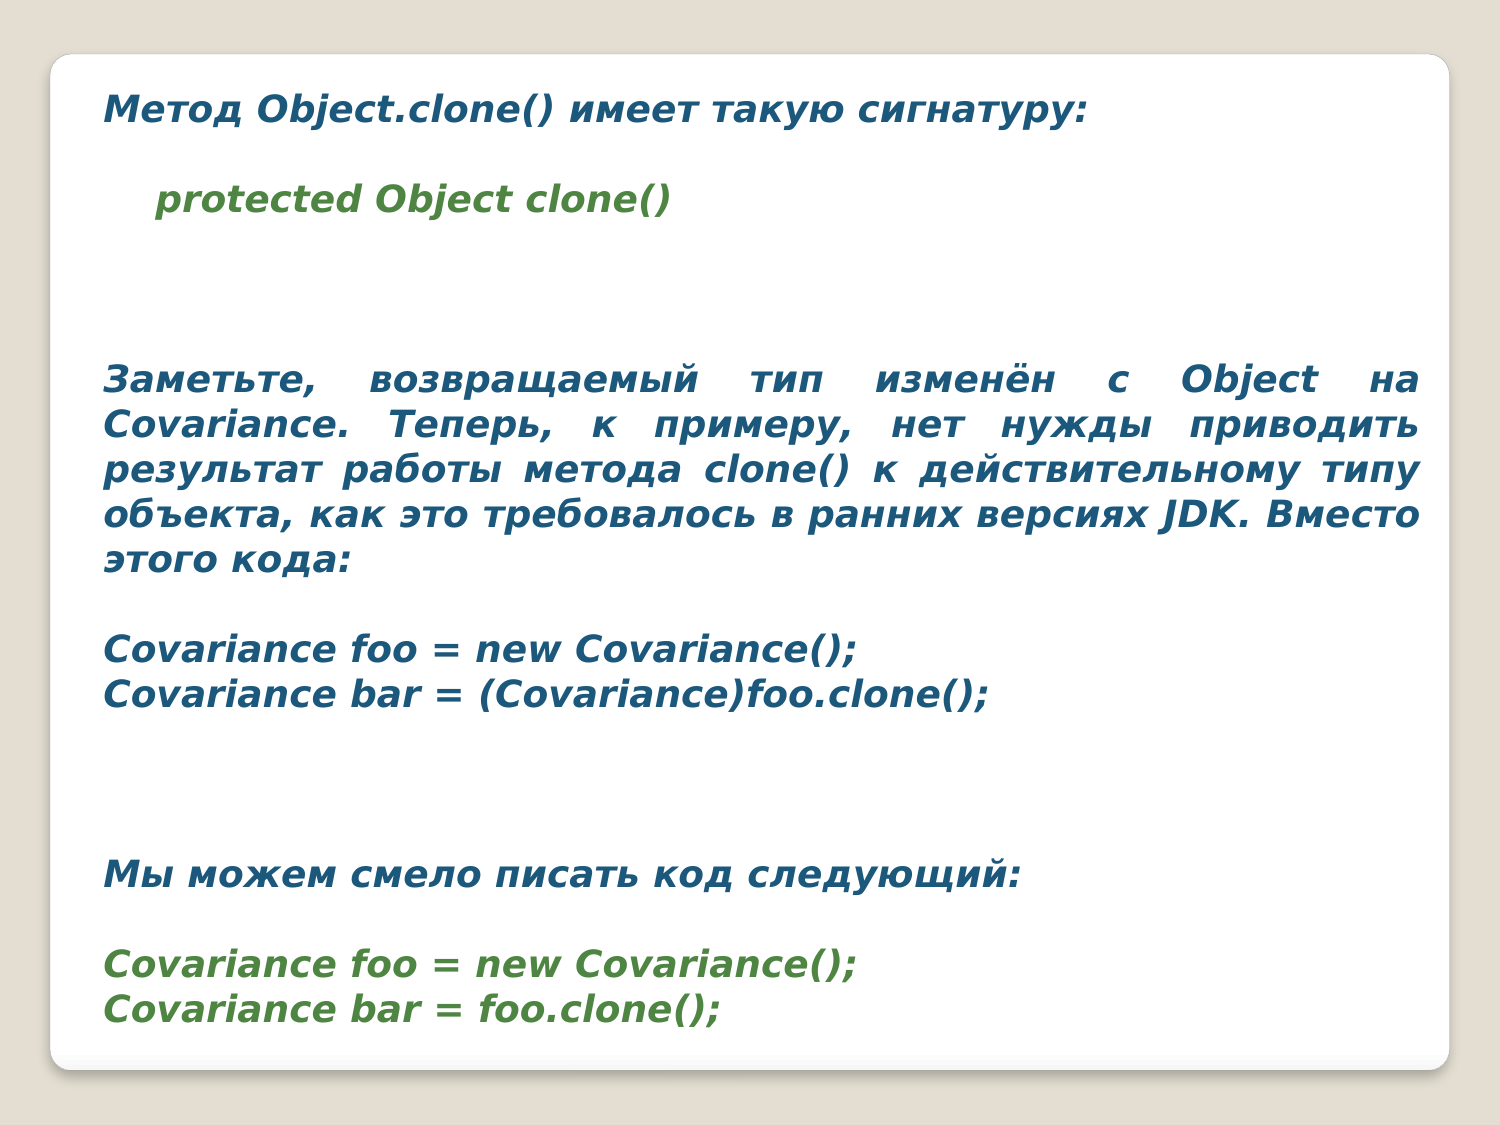

Метод Object.clone() имеет такую сигнатуру:

    protected Object clone()

Заметьте, возвращаемый тип изменён с Object на Covariance. Теперь, к примеру, нет нужды приводить результат работы метода clone() к действительному типу объекта, как это требовалось в ранних версиях JDK. Вместо этого кода:

Covariance foo = new Covariance();
Covariance bar = (Covariance)foo.clone();

Мы можем смело писать код следующий:

Covariance foo = new Covariance();
Covariance bar = foo.clone();